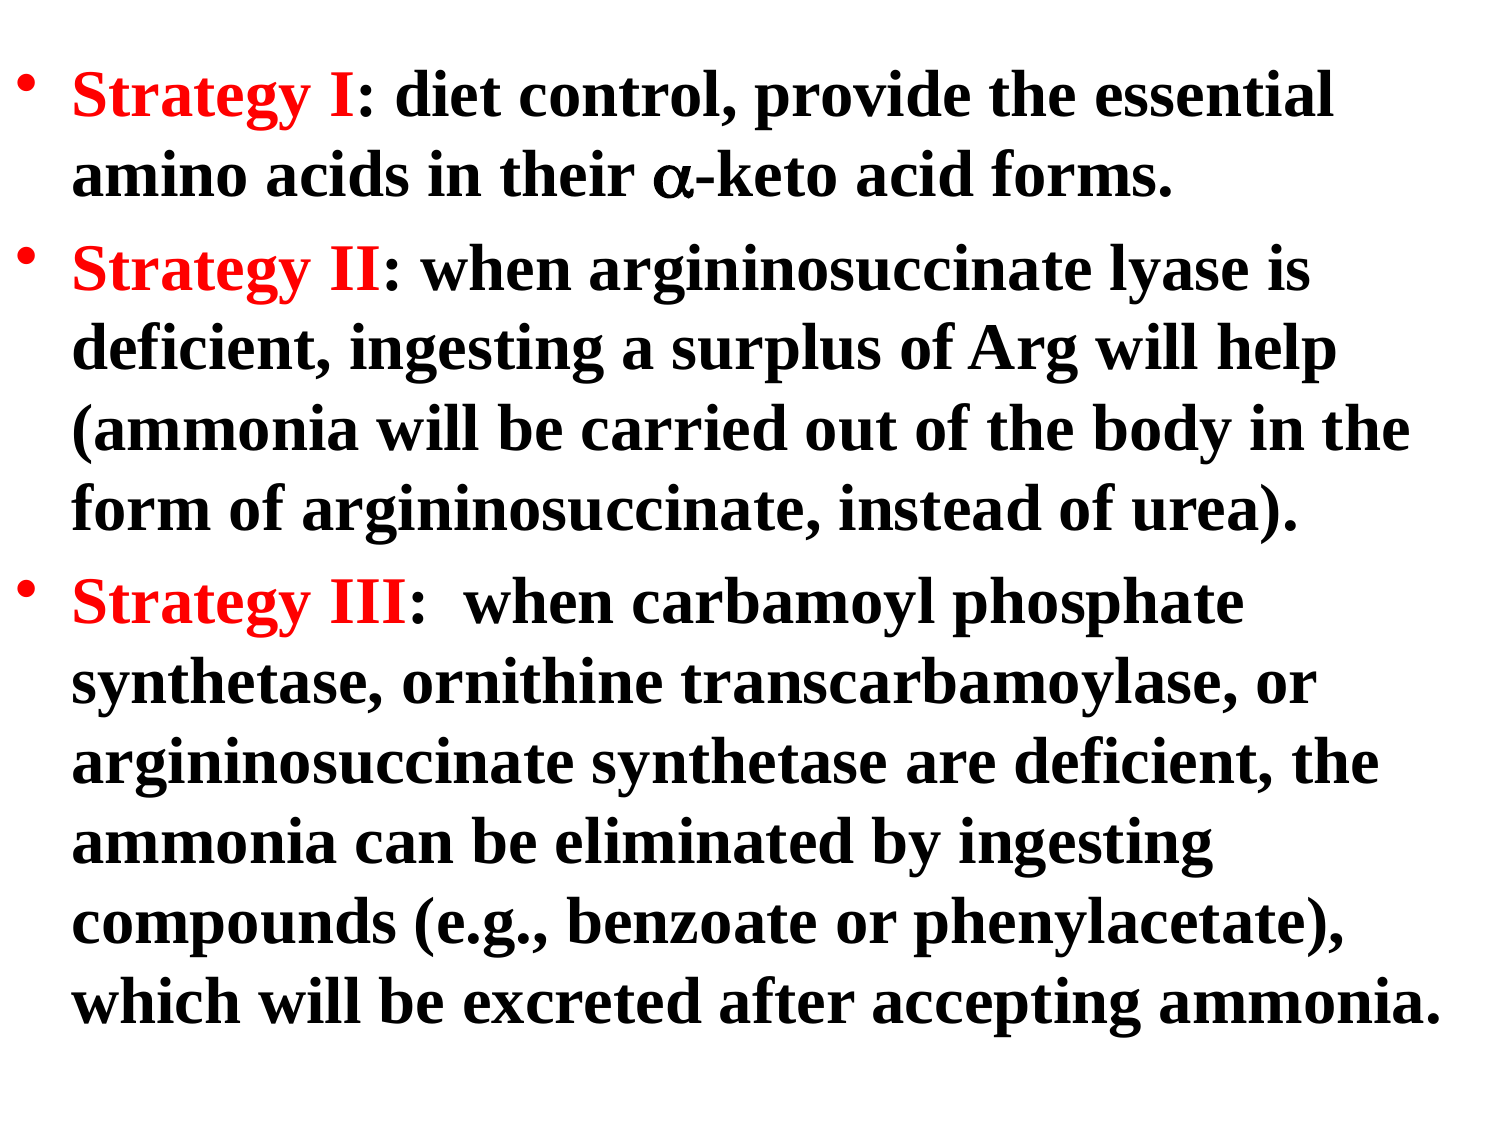

Strategy I: diet control, provide the essential amino acids in their α-keto acid forms.
Strategy II: when argininosuccinate lyase is deficient, ingesting a surplus of Arg will help (ammonia will be carried out of the body in the form of argininosuccinate, instead of urea).
Strategy III:  when carbamoyl phosphate synthetase, ornithine transcarbamoylase, or argininosuccinate synthetase are deficient, the ammonia can be eliminated by ingesting compounds (e.g., benzoate or phenylacetate), which will be excreted after accepting ammonia.